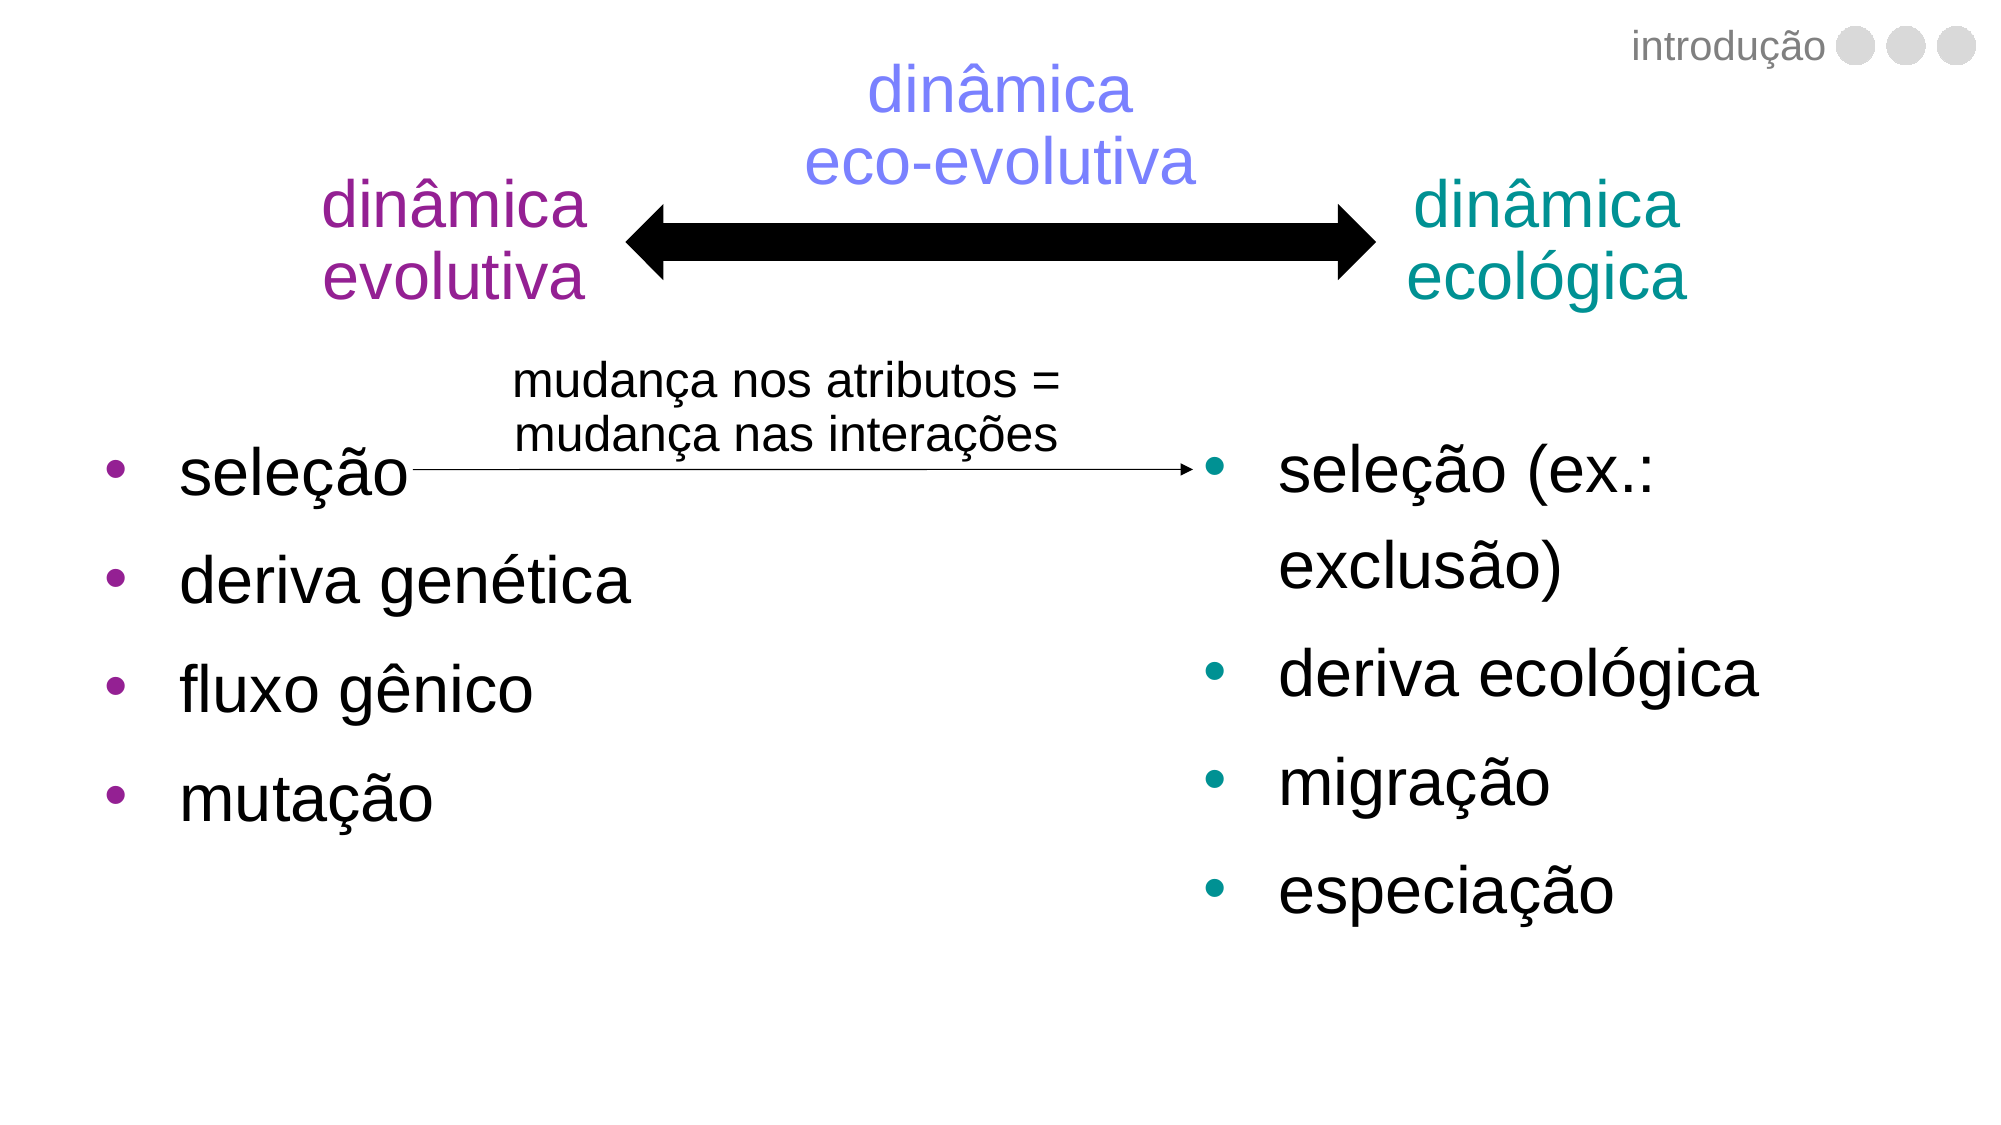

dinâmica
eco-evolutiva
introdução

dinâmica evolutiva
dinâmica ecológica

mudança nos atributos = mudança nas interações
seleção (ex.: exclusão)
deriva ecológica
migração
especiação
seleção
deriva genética
fluxo gênico
mutação